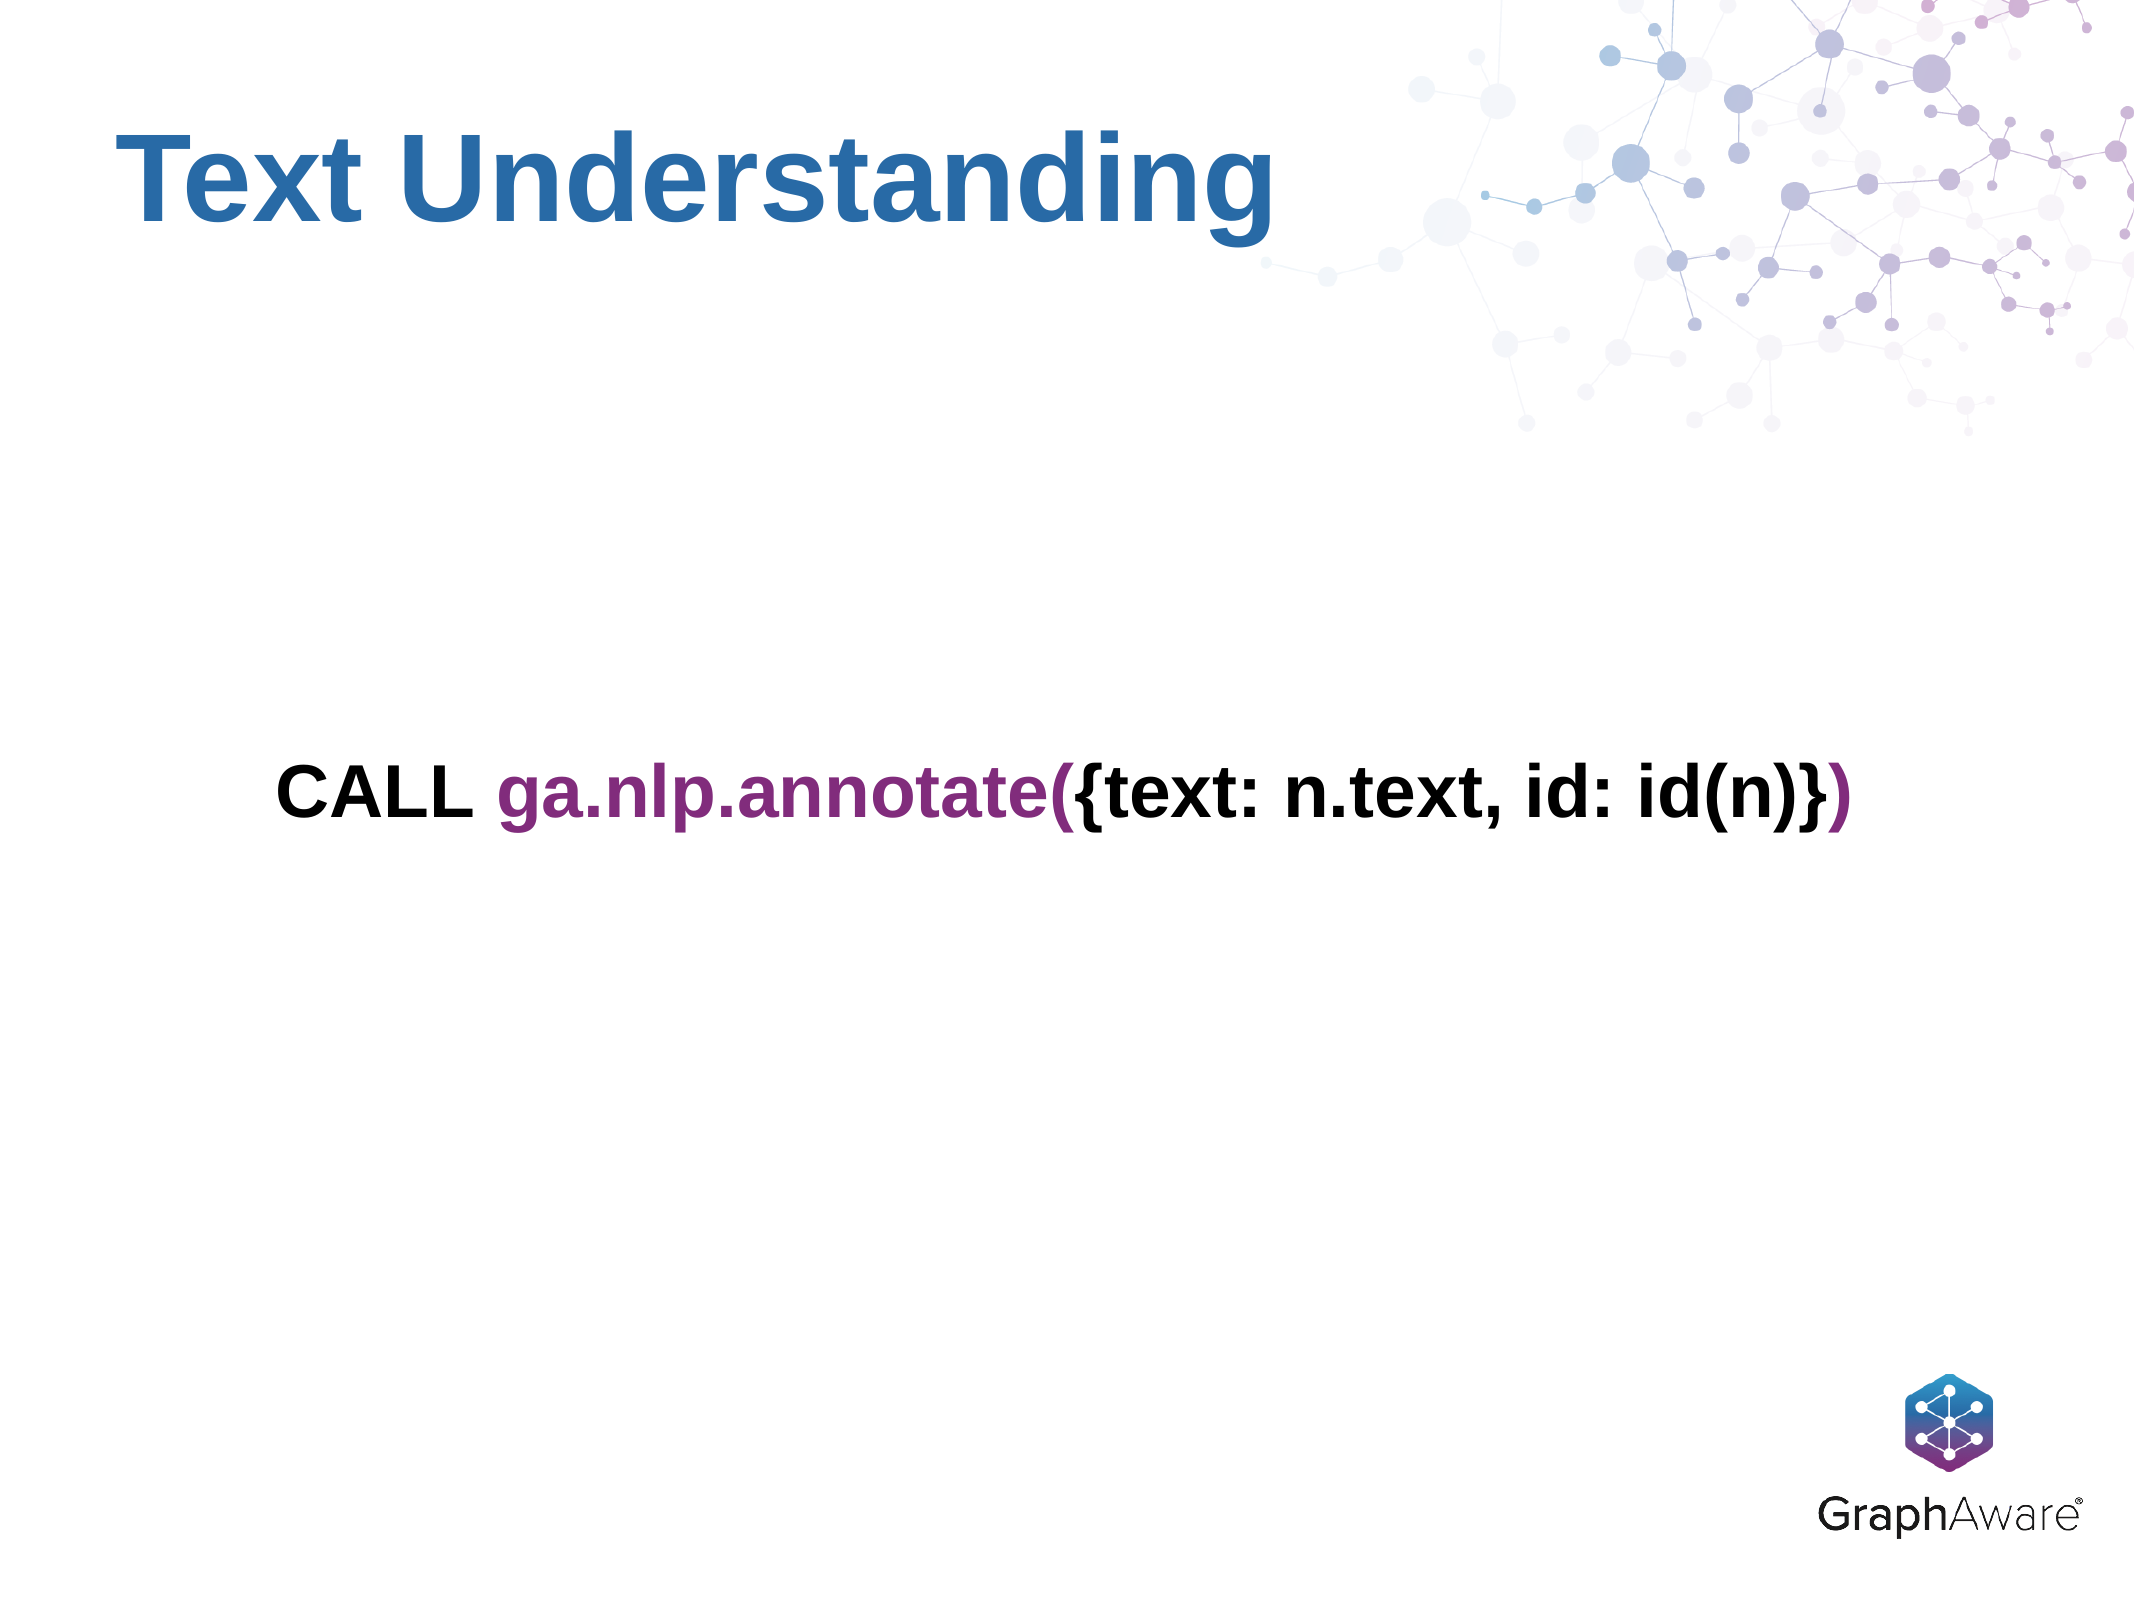

# Text Understanding
CALL ga.nlp.annotate({text: n.text, id: id(n)})